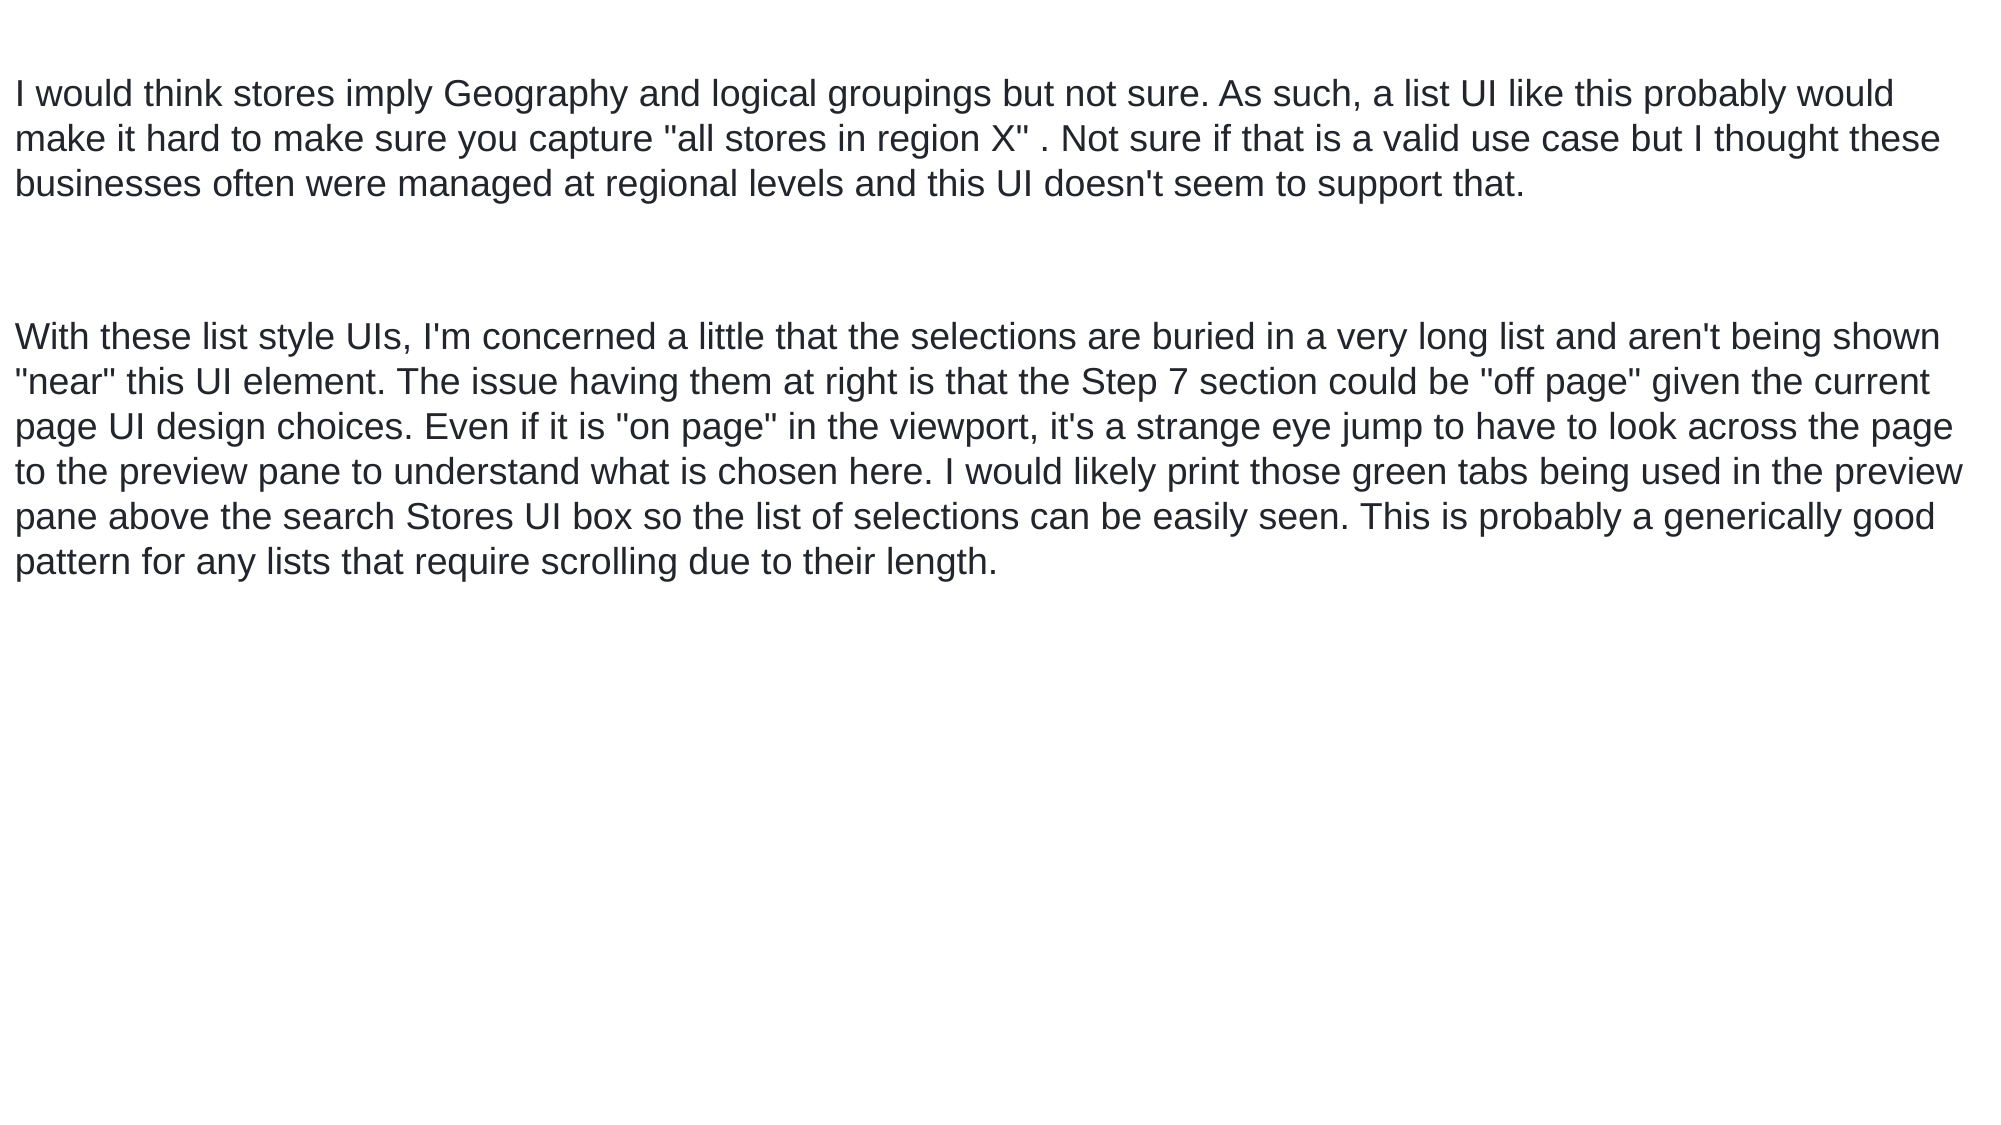

I would think stores imply Geography and logical groupings but not sure. As such, a list UI like this probably would make it hard to make sure you capture "all stores in region X" . Not sure if that is a valid use case but I thought these businesses often were managed at regional levels and this UI doesn't seem to support that.
With these list style UIs, I'm concerned a little that the selections are buried in a very long list and aren't being shown "near" this UI element. The issue having them at right is that the Step 7 section could be "off page" given the current page UI design choices. Even if it is "on page" in the viewport, it's a strange eye jump to have to look across the page to the preview pane to understand what is chosen here. I would likely print those green tabs being used in the preview pane above the search Stores UI box so the list of selections can be easily seen. This is probably a generically good pattern for any lists that require scrolling due to their length.